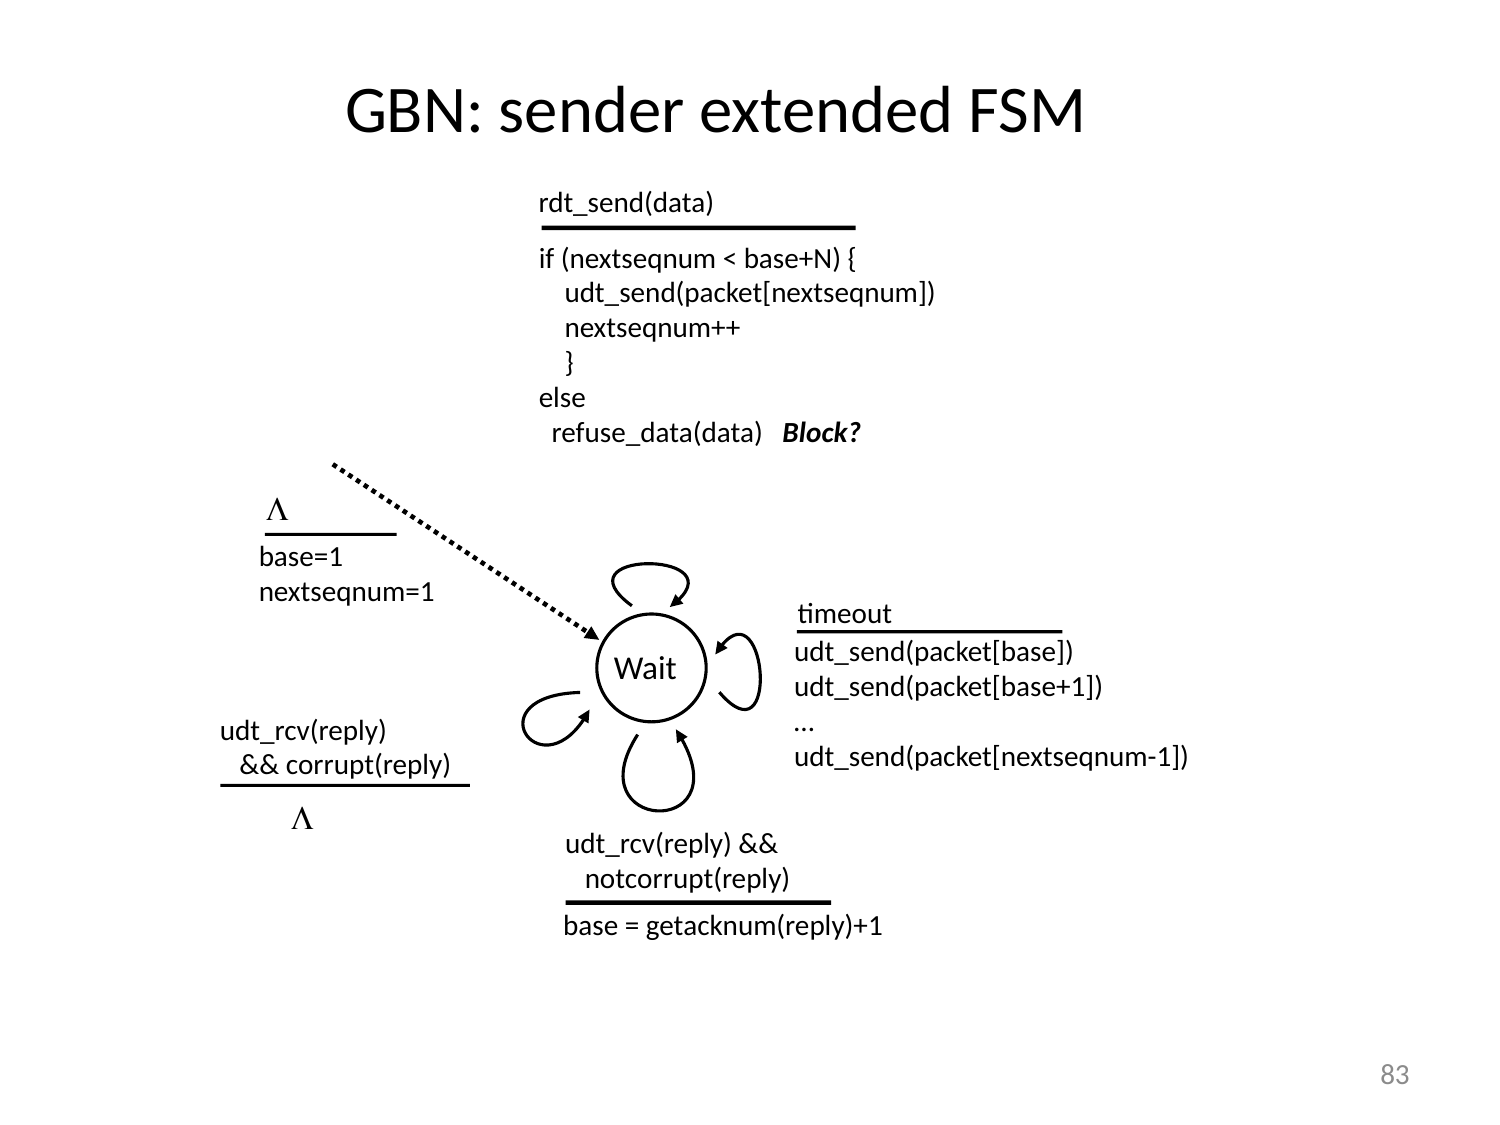

# GBN: sender extended FSM
rdt_send(data)

if (nextseqnum < base+N) {
    udt_send(packet[nextseqnum])
    nextseqnum++
    }
else
  refuse_data(data)   Block?

Λ

base=1
nextseqnum=1

timeout

Wait
udt_send(packet[base])
udt_send(packet[base+1])
…
udt_send(packet[nextseqnum-1])

udt_rcv(reply)
   && corrupt(reply)

Λ
udt_rcv(reply) &&
   notcorrupt(reply)

base = getacknum(reply)+1

83